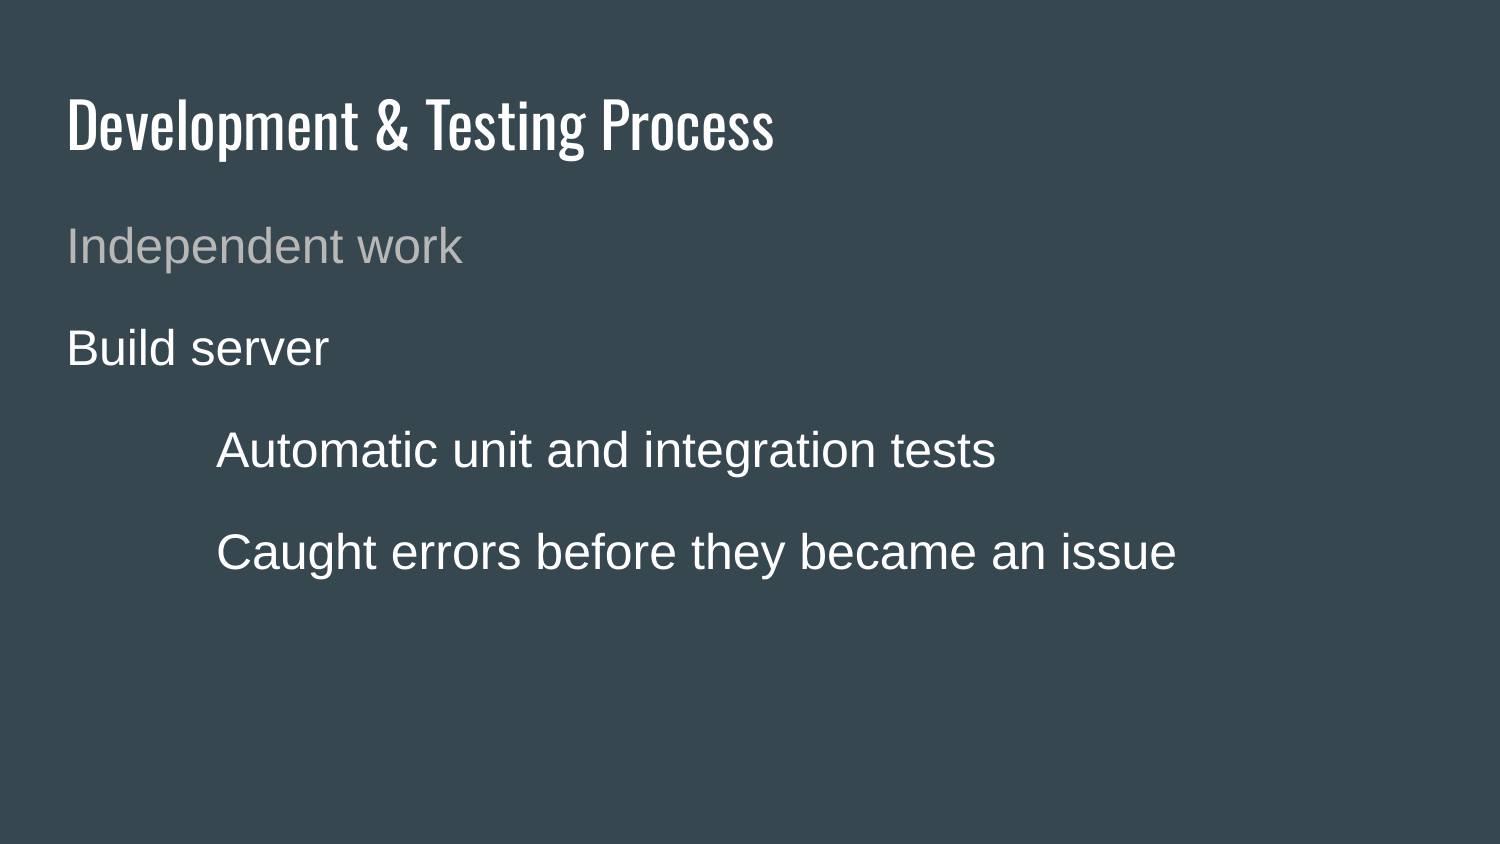

# Development & Testing Process
Independent work
Build server
	Automatic unit and integration tests
	Caught errors before they became an issue